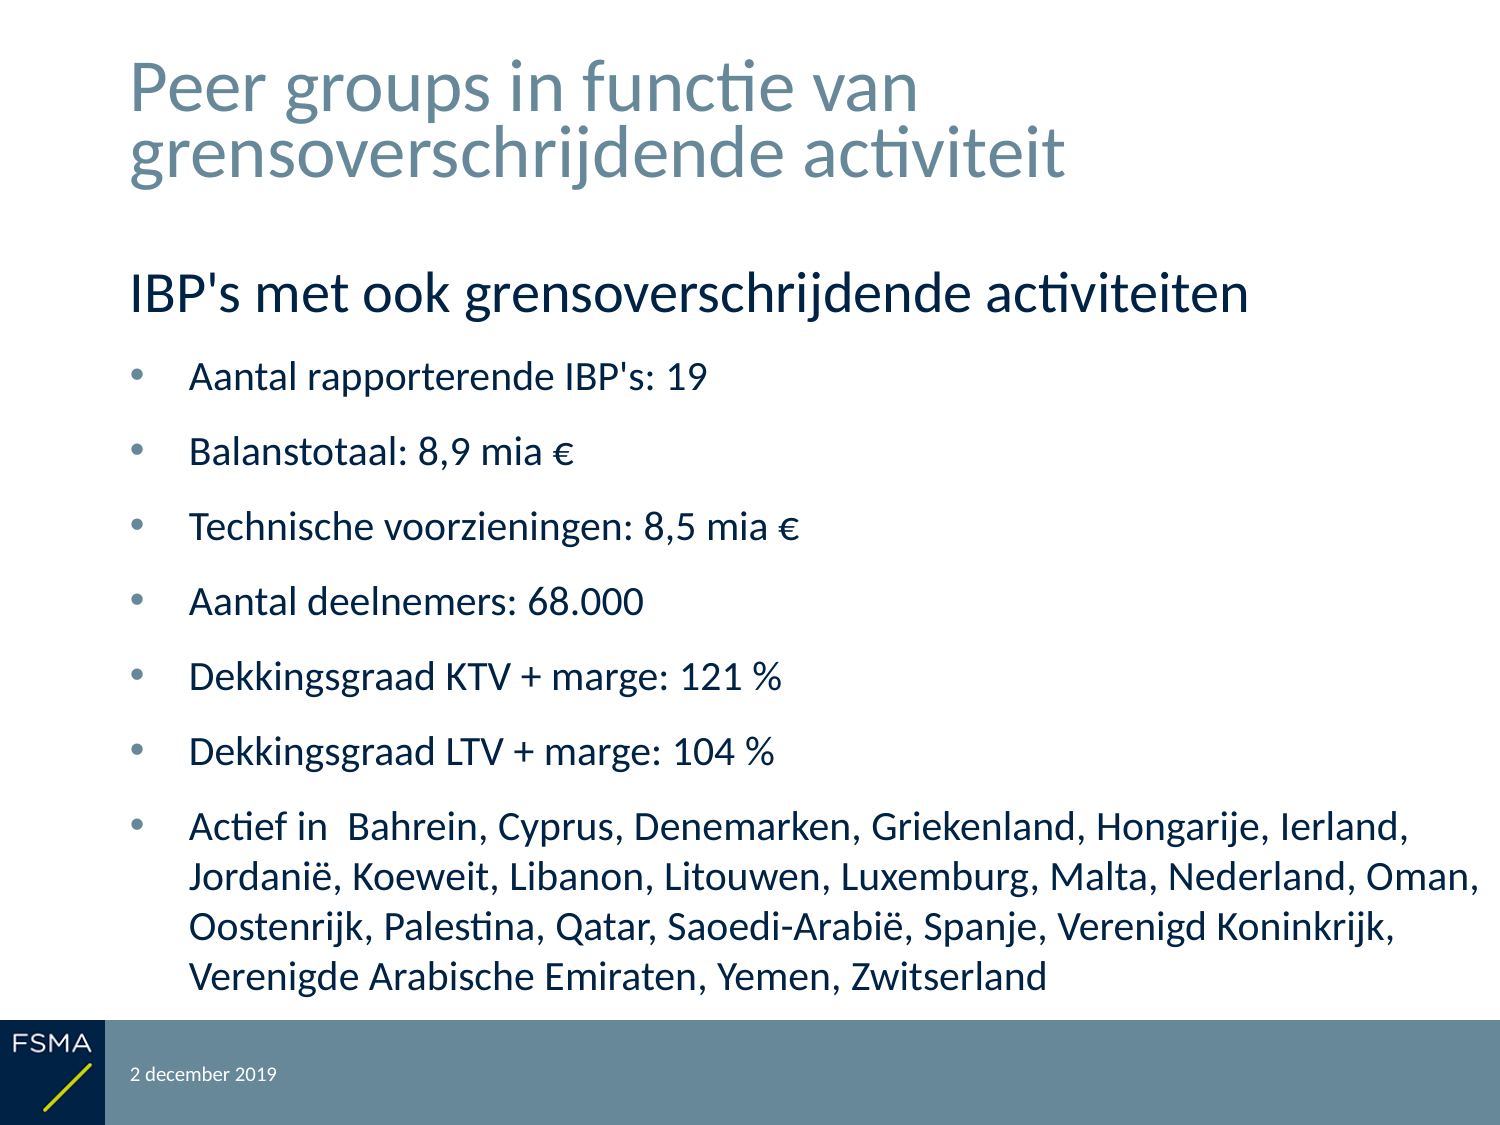

# Peer groups in functie van grensoverschrijdende activiteit
IBP's met ook grensoverschrijdende activiteiten
Aantal rapporterende IBP's: 19
Balanstotaal: 8,9 mia €
Technische voorzieningen: 8,5 mia €
Aantal deelnemers: 68.000
Dekkingsgraad KTV + marge: 121 %
Dekkingsgraad LTV + marge: 104 %
Actief in  Bahrein, Cyprus, Denemarken, Griekenland, Hongarije, Ierland, Jordanië, Koeweit, Libanon, Litouwen, Luxemburg, Malta, Nederland, Oman, Oostenrijk, Palestina, Qatar, Saoedi-Arabië, Spanje, Verenigd Koninkrijk, Verenigde Arabische Emiraten, Yemen, Zwitserland
2 december 2019
Rapportering over het boekjaar 2018
38